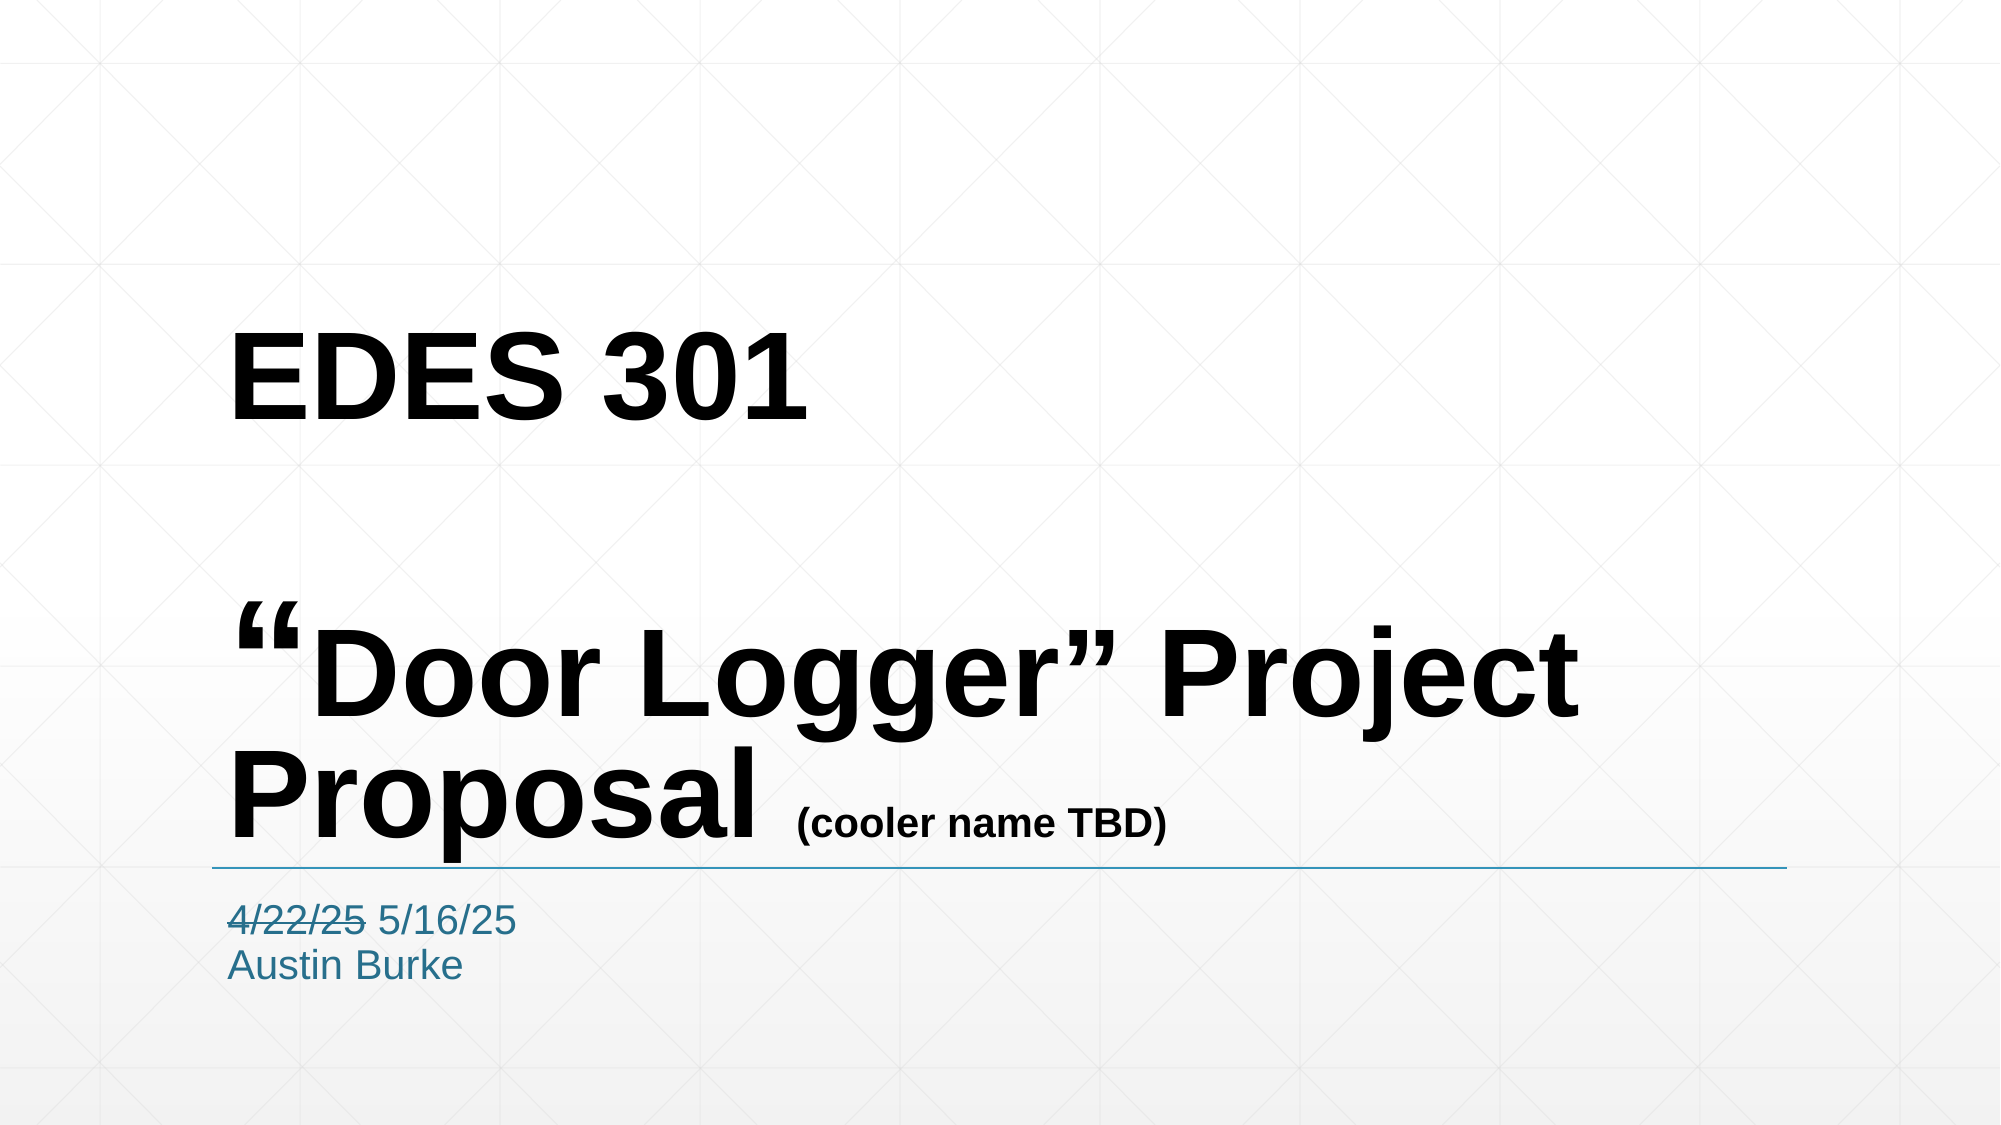

# EDES 301 “Door Logger” Project Proposal (cooler name TBD)
4/22/25 5/16/25
Austin Burke